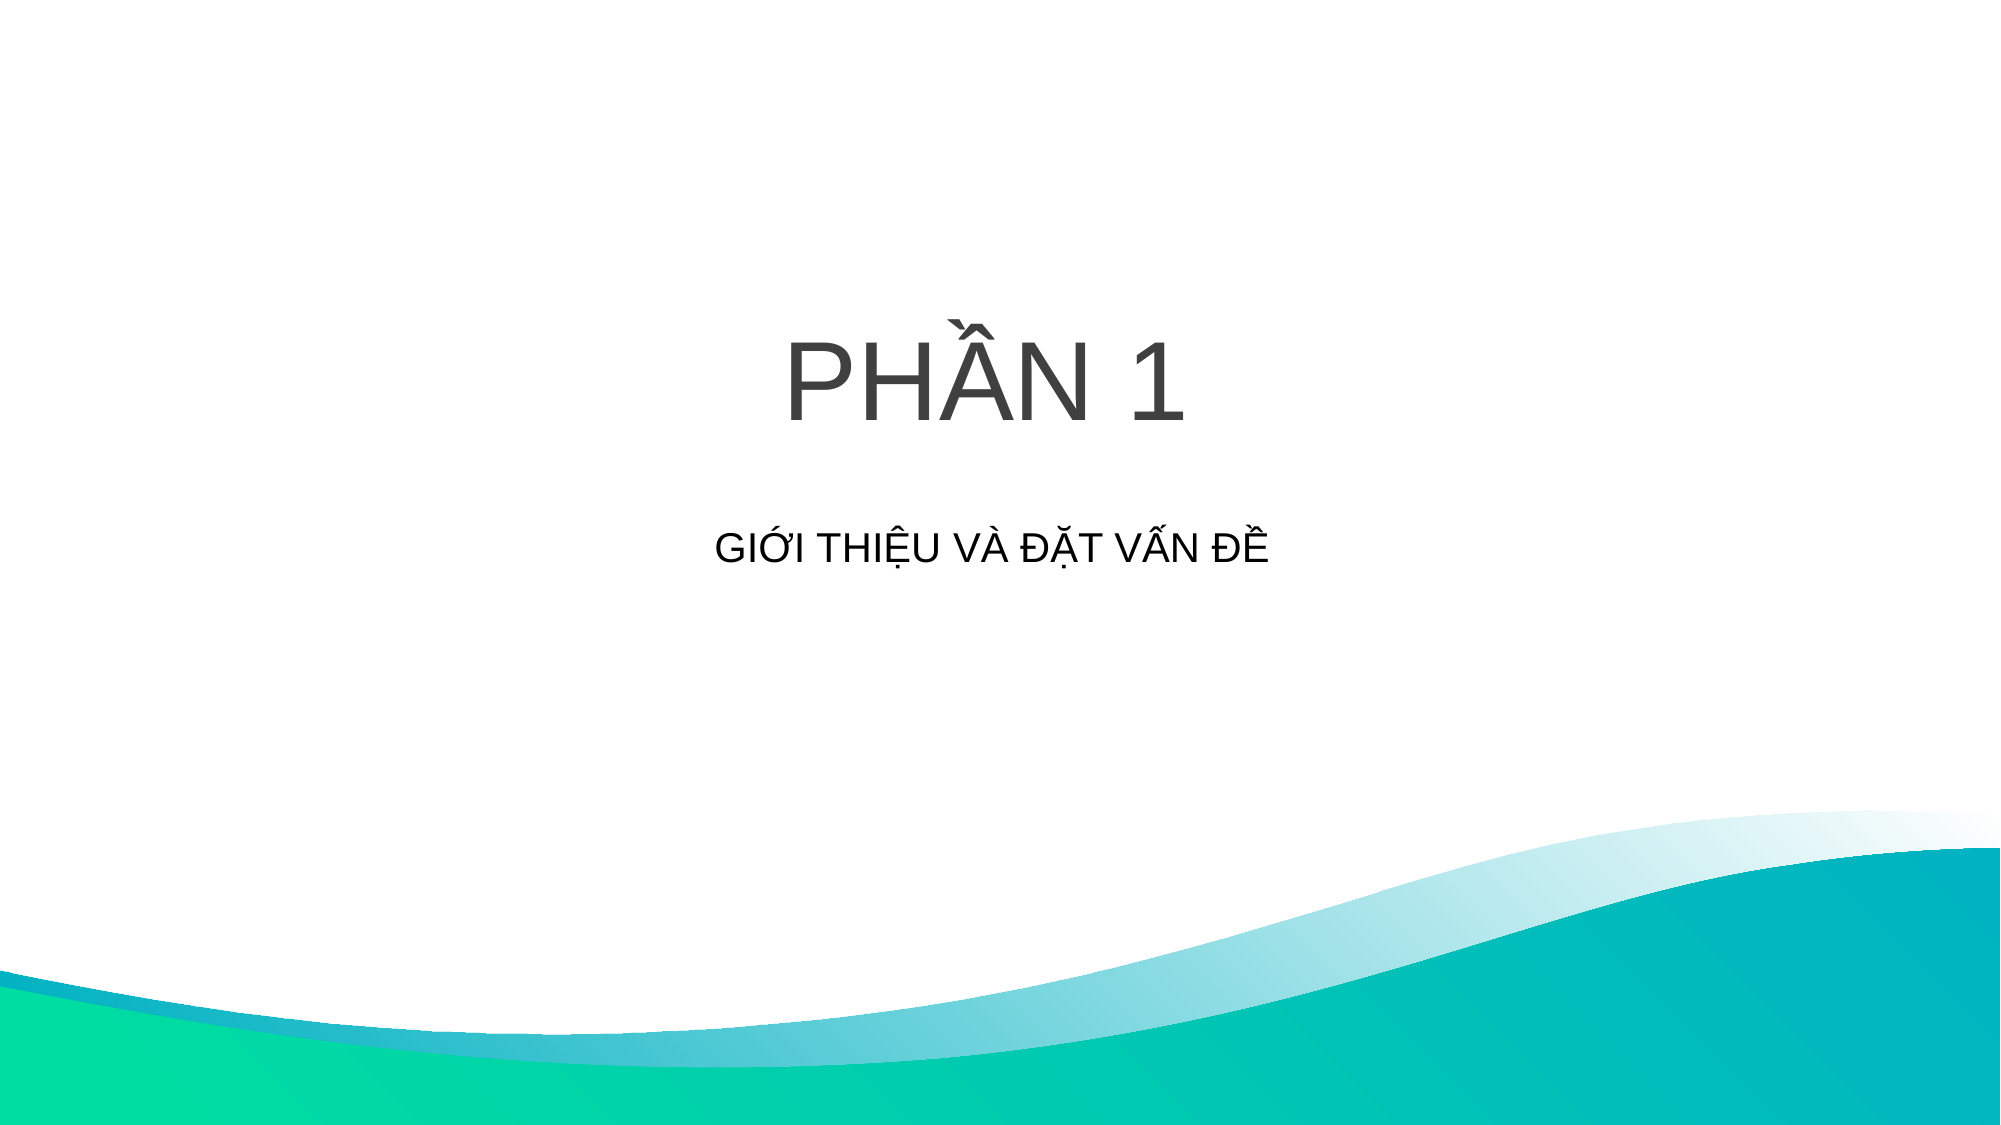

PHẦN 1
GIỚI THIỆU VÀ ĐẶT VẤN ĐỀ